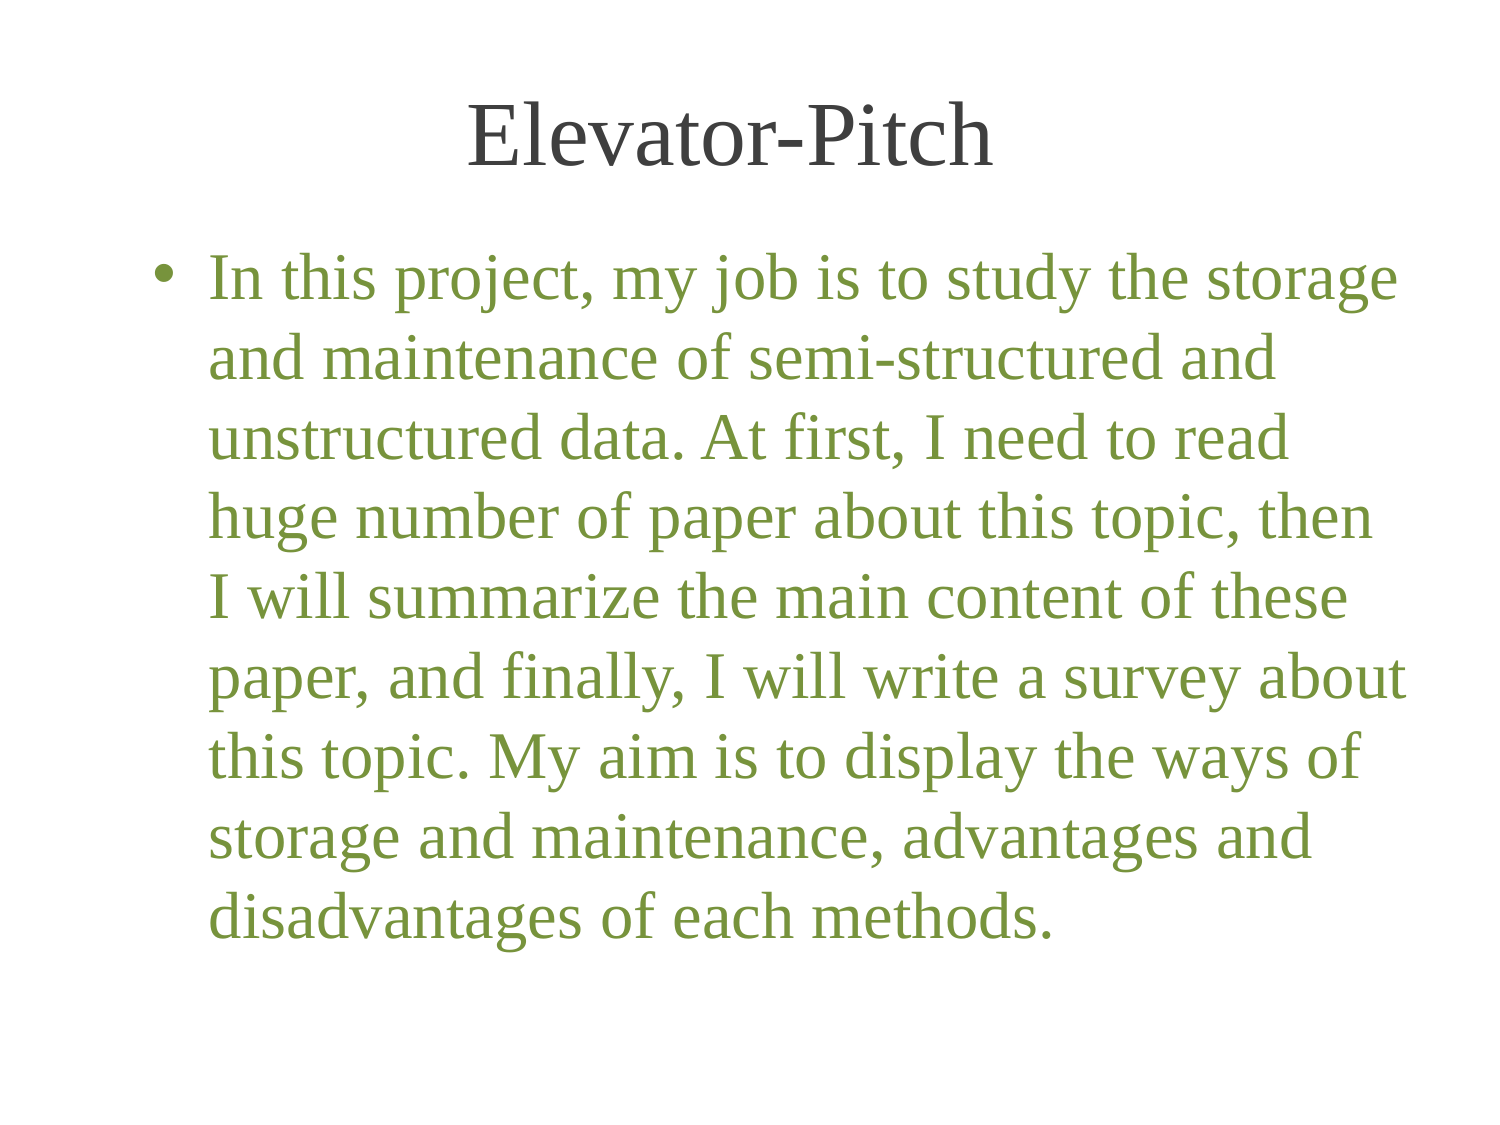

# Elevator-Pitch
In this project, my job is to study the storage and maintenance of semi-structured and unstructured data. At first, I need to read huge number of paper about this topic, then I will summarize the main content of these paper, and finally, I will write a survey about this topic. My aim is to display the ways of storage and maintenance, advantages and disadvantages of each methods.